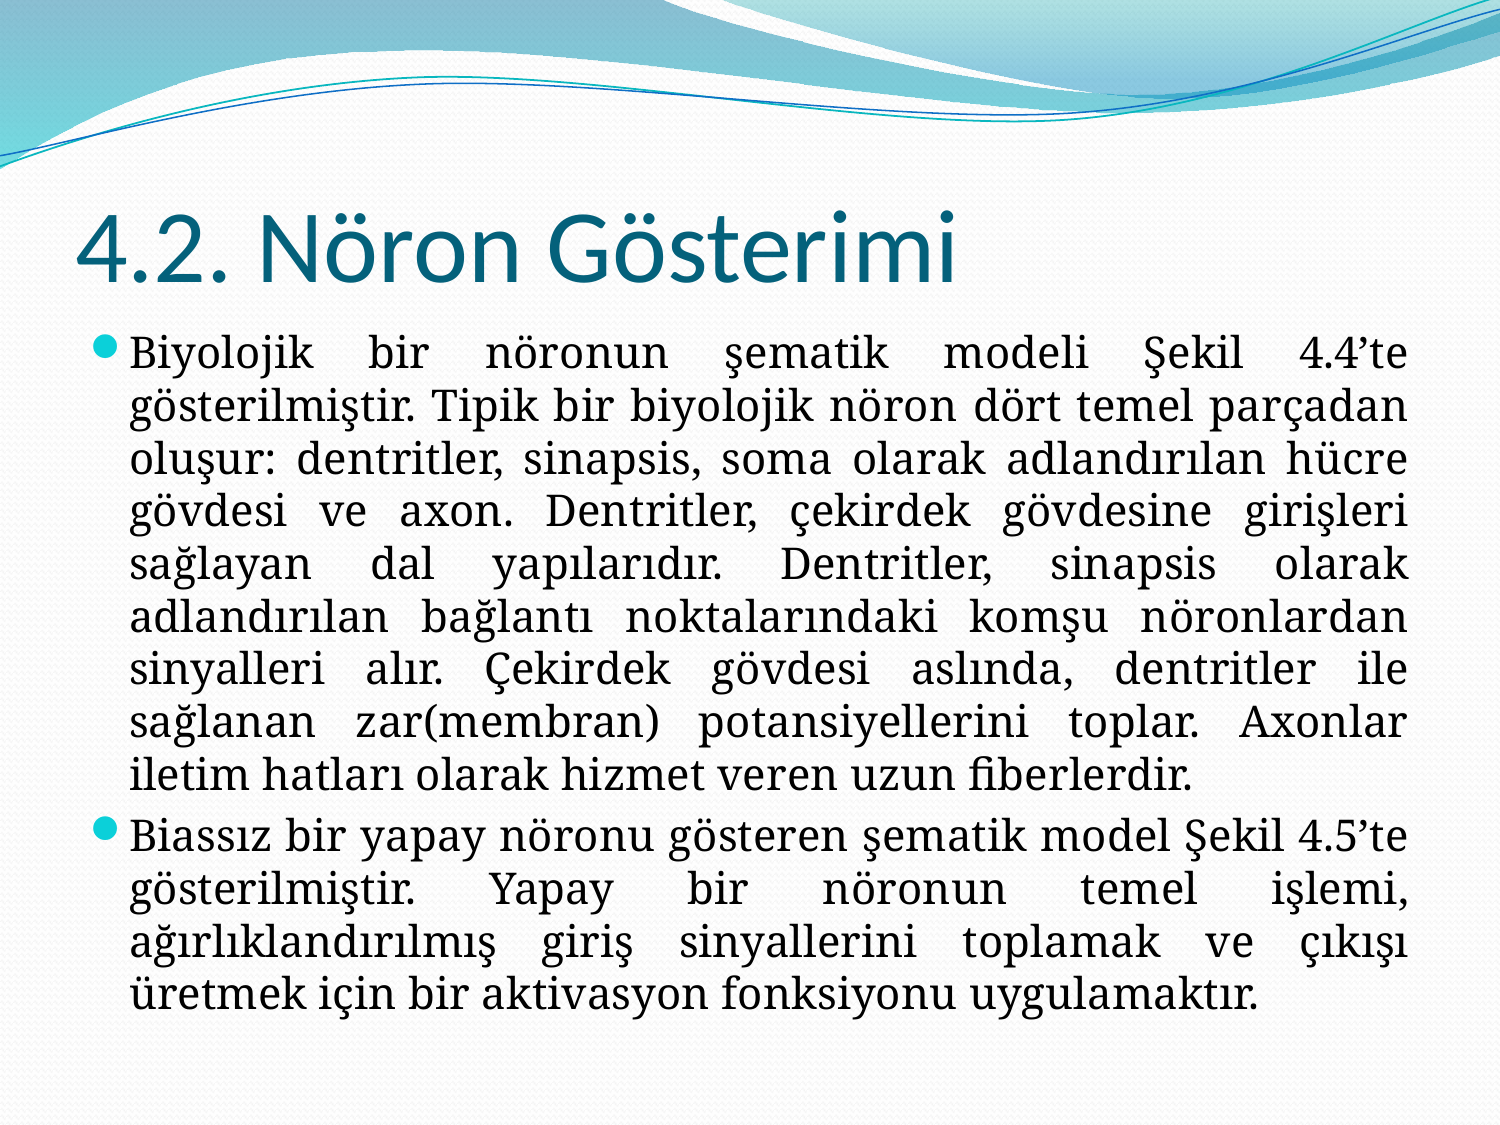

# 4.2. Nöron Gösterimi
Biyolojik bir nöronun şematik modeli Şekil 4.4’te gösterilmiştir. Tipik bir biyolojik nöron dört temel parçadan oluşur: dentritler, sinapsis, soma olarak adlandırılan hücre gövdesi ve axon. Dentritler, çekirdek gövdesine girişleri sağlayan dal yapılarıdır. Dentritler, sinapsis olarak adlandırılan bağlantı noktalarındaki komşu nöronlardan sinyalleri alır. Çekirdek gövdesi aslında, dentritler ile sağlanan zar(membran) potansiyellerini toplar. Axonlar iletim hatları olarak hizmet veren uzun fiberlerdir.
Biassız bir yapay nöronu gösteren şematik model Şekil 4.5’te gösterilmiştir. Yapay bir nöronun temel işlemi, ağırlıklandırılmış giriş sinyallerini toplamak ve çıkışı üretmek için bir aktivasyon fonksiyonu uygulamaktır.